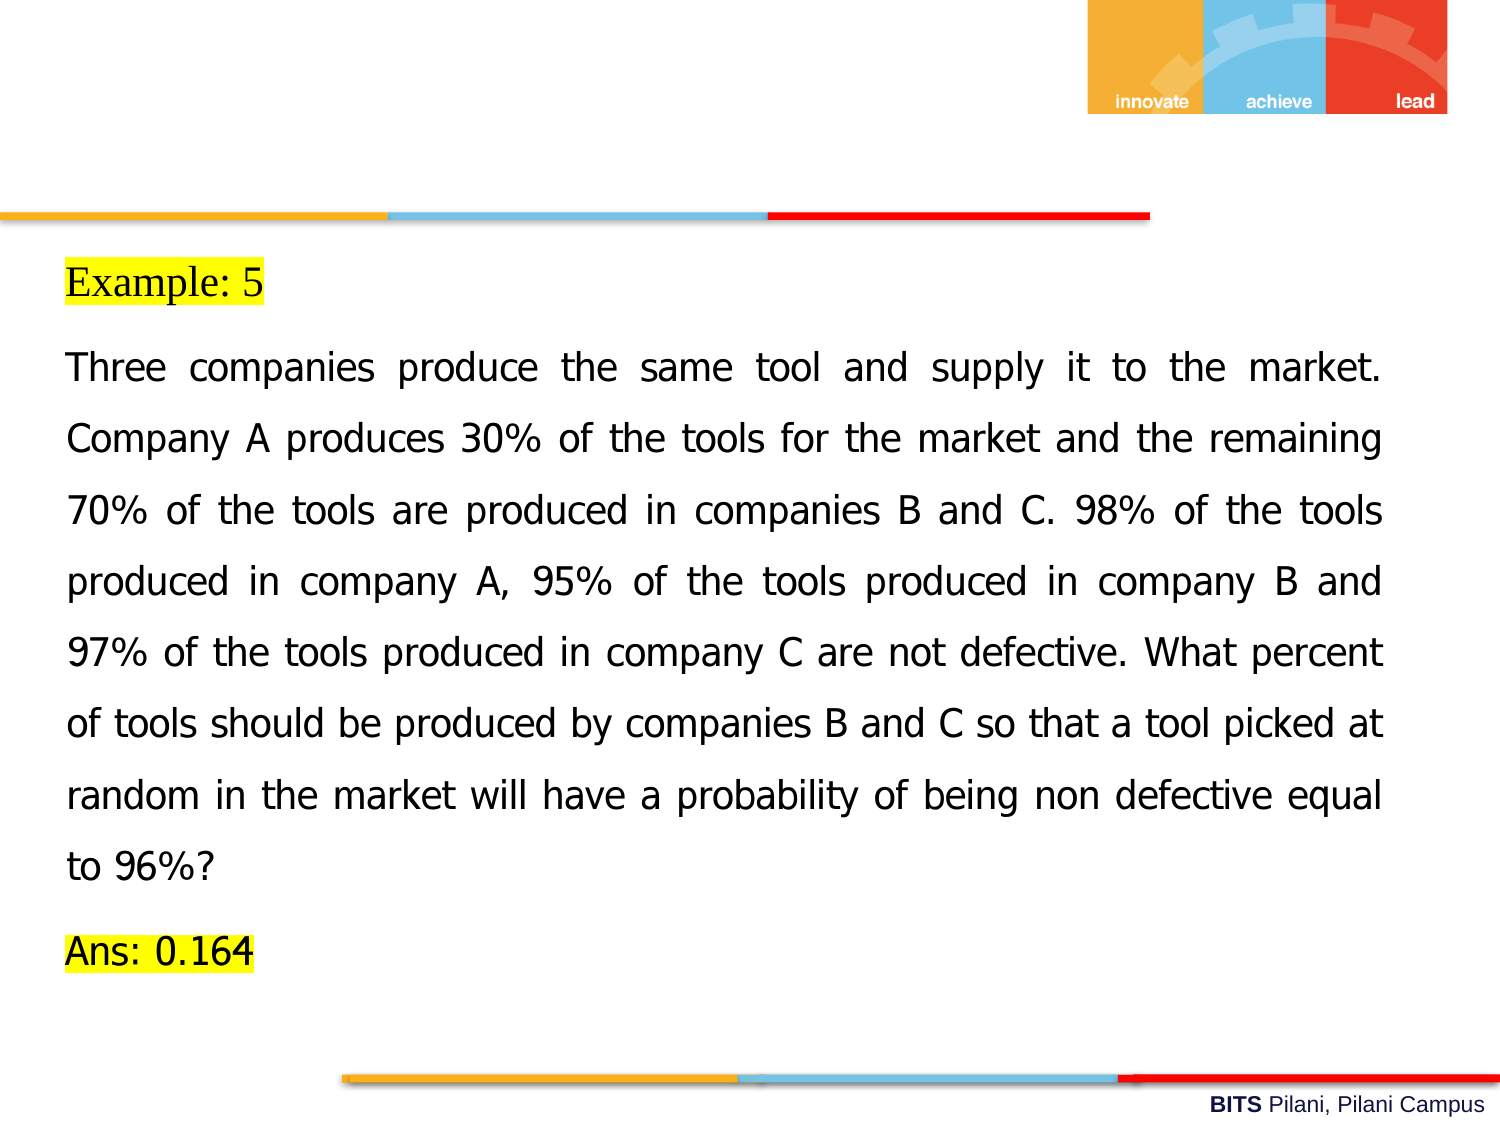

Example: 5
Three companies produce the same tool and supply it to the market. Company A produces 30% of the tools for the market and the remaining 70% of the tools are produced in companies B and C. 98% of the tools produced in company A, 95% of the tools produced in company B and 97% of the tools produced in company C are not defective. What percent of tools should be produced by companies B and C so that a tool picked at random in the market will have a probability of being non defective equal to 96%?
Ans: 0.164